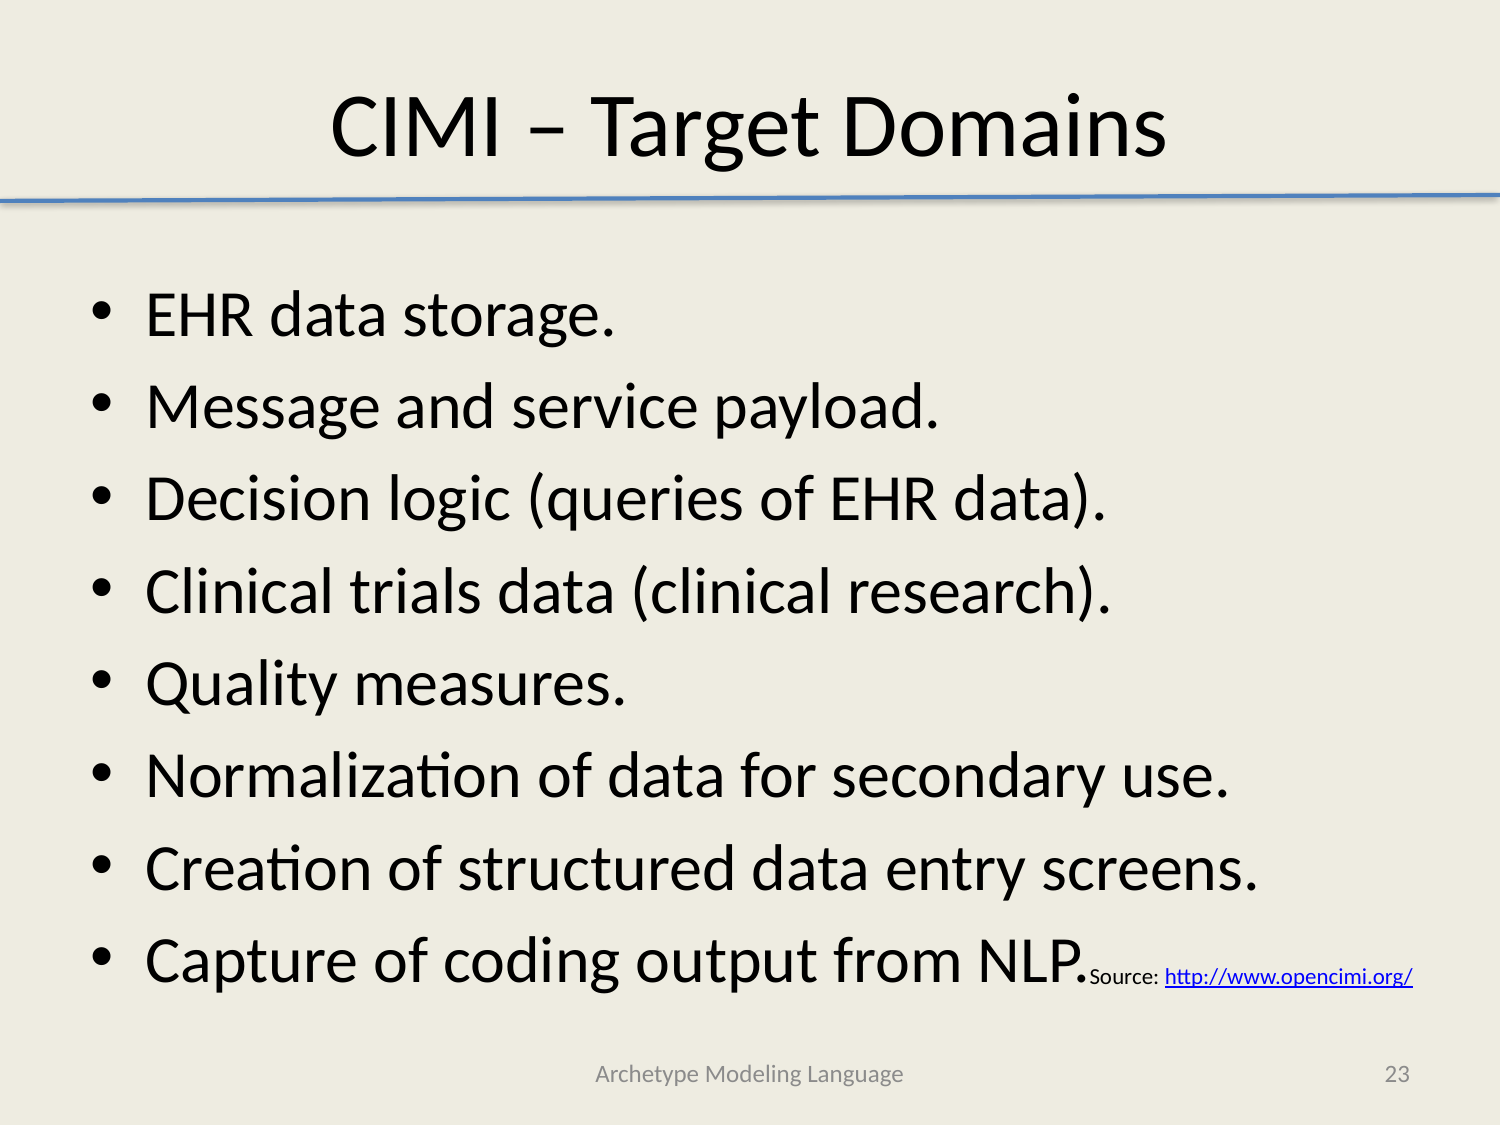

# CIMI – Target Domains
EHR data storage.
Message and service payload.
Decision logic (queries of EHR data).
Clinical trials data (clinical research).
Quality measures.
Normalization of data for secondary use.
Creation of structured data entry screens.
Capture of coding output from NLP.
Source: http://www.opencimi.org/

Archetype Modeling Language
23